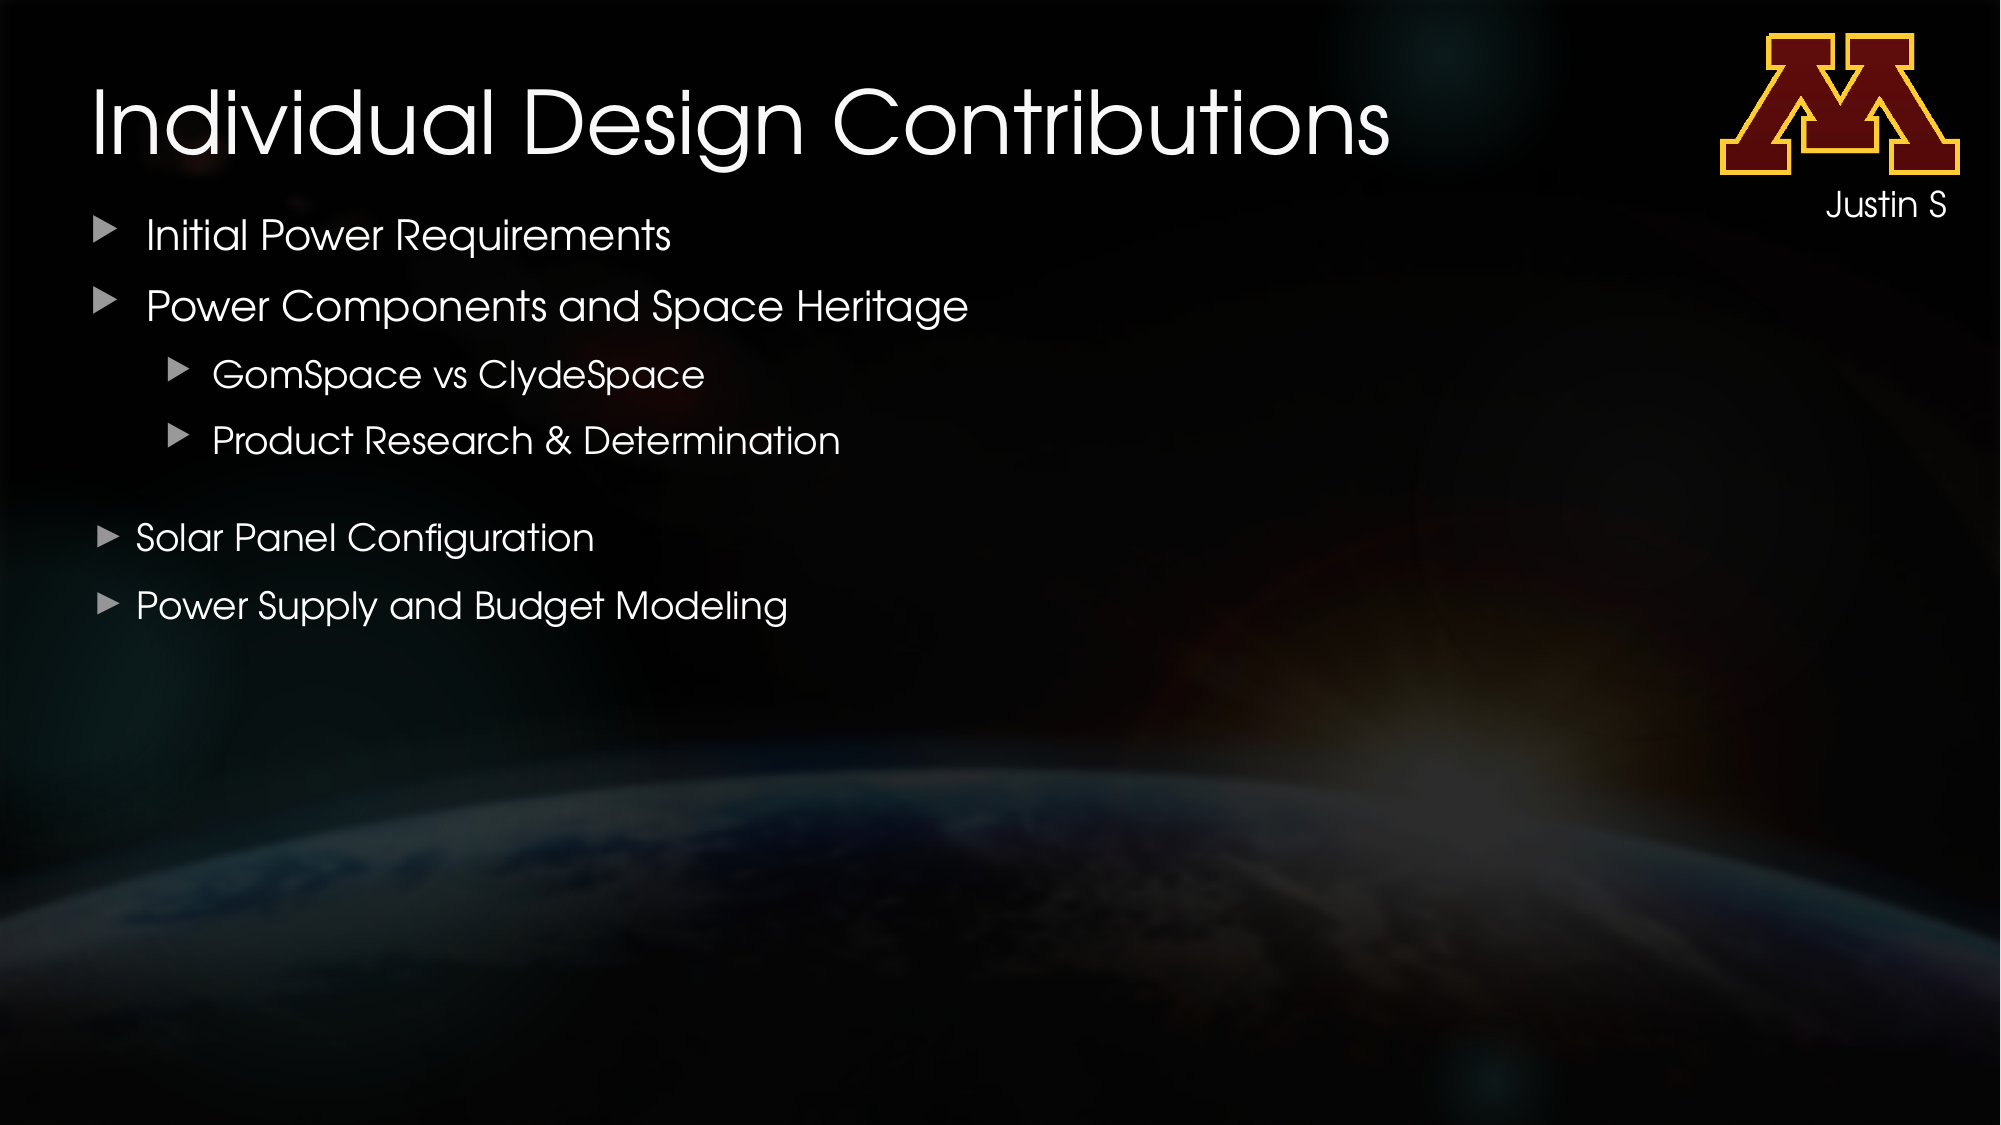

# Individual Design Contributions
Justin S
Initial Power Requirements
Power Components and Space Heritage
GomSpace vs ClydeSpace
Product Research & Determination

Solar Panel Configuration
Power Supply and Budget Modeling